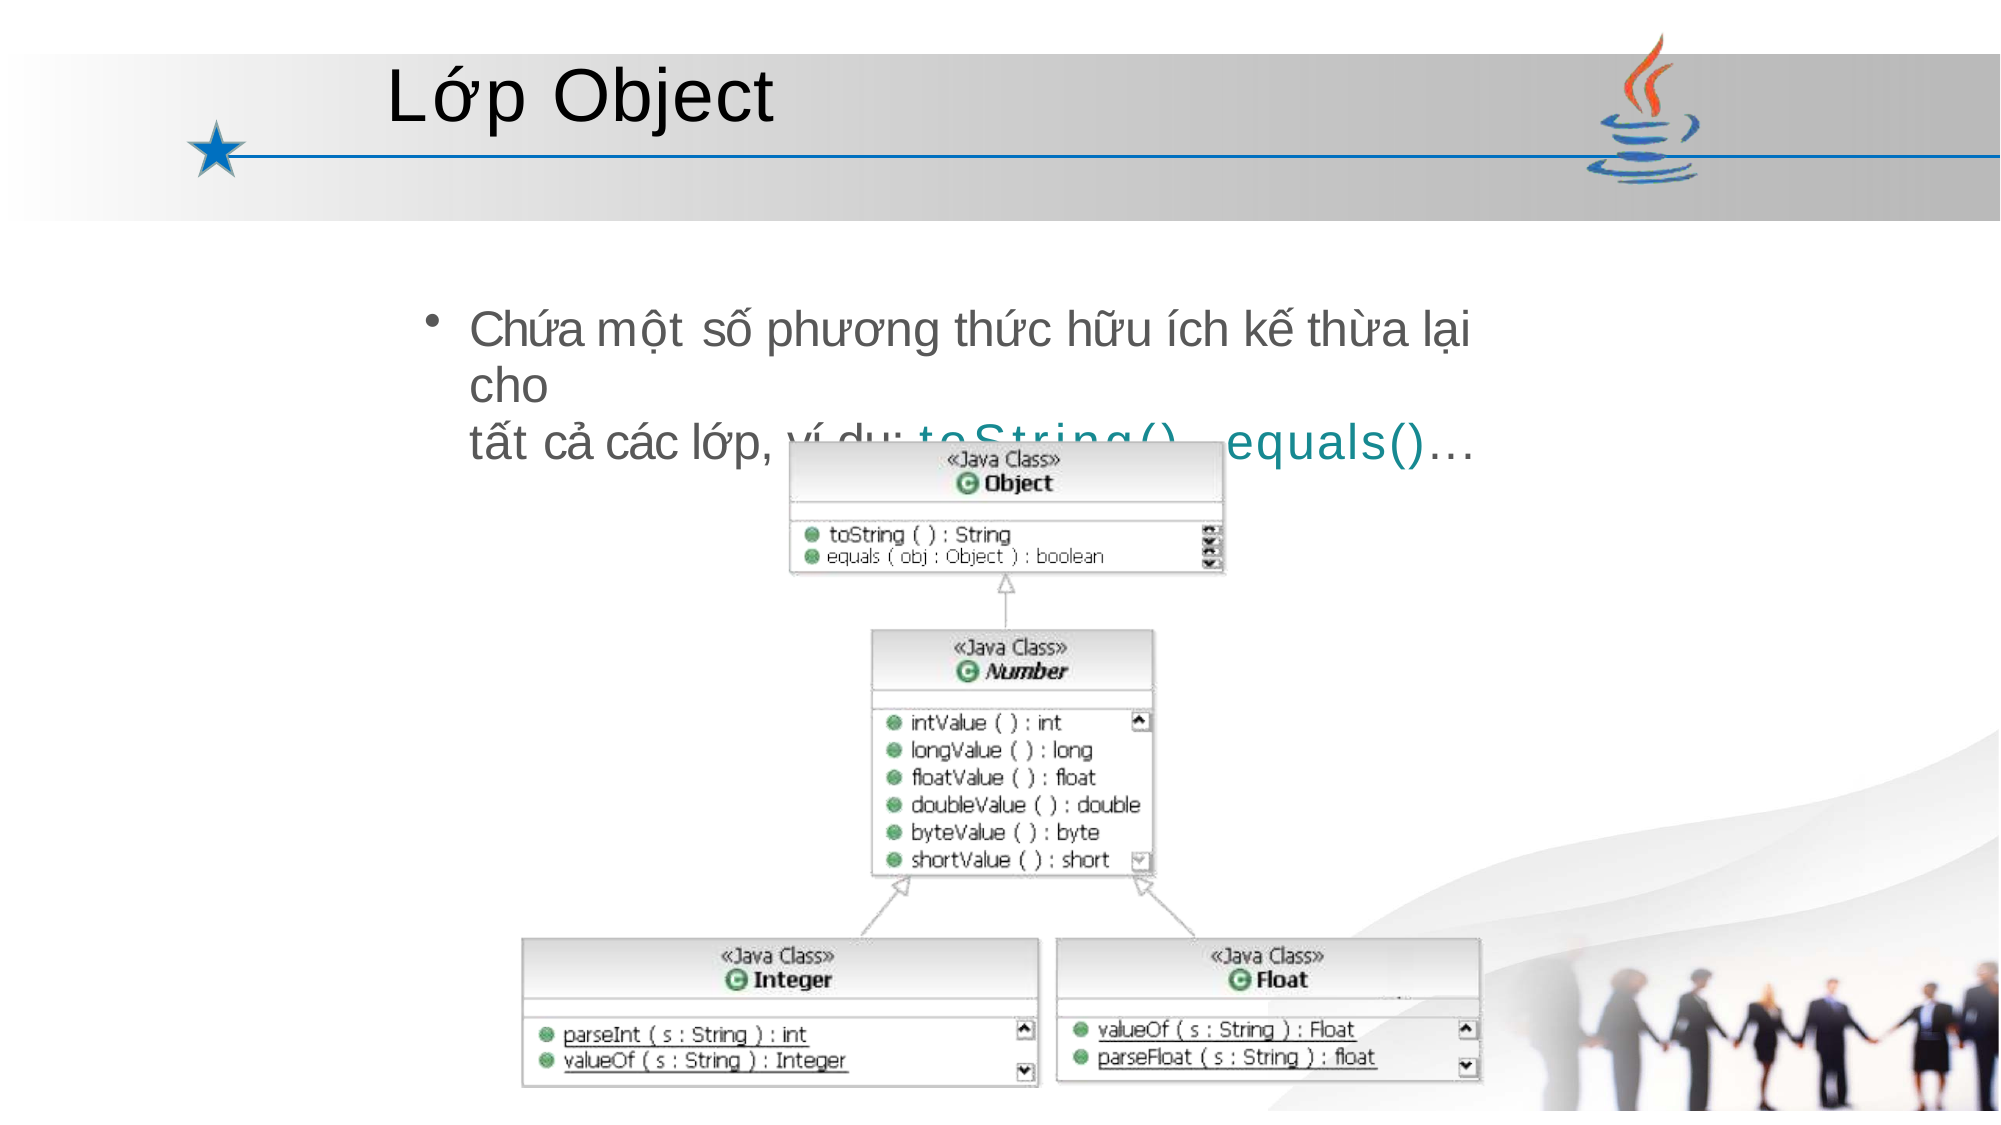

# Lớp Object
Chứa một số phương thức hữu ích kế thừa lại cho
tất cả các lớp, ví dụ: toString(), equals()...

32